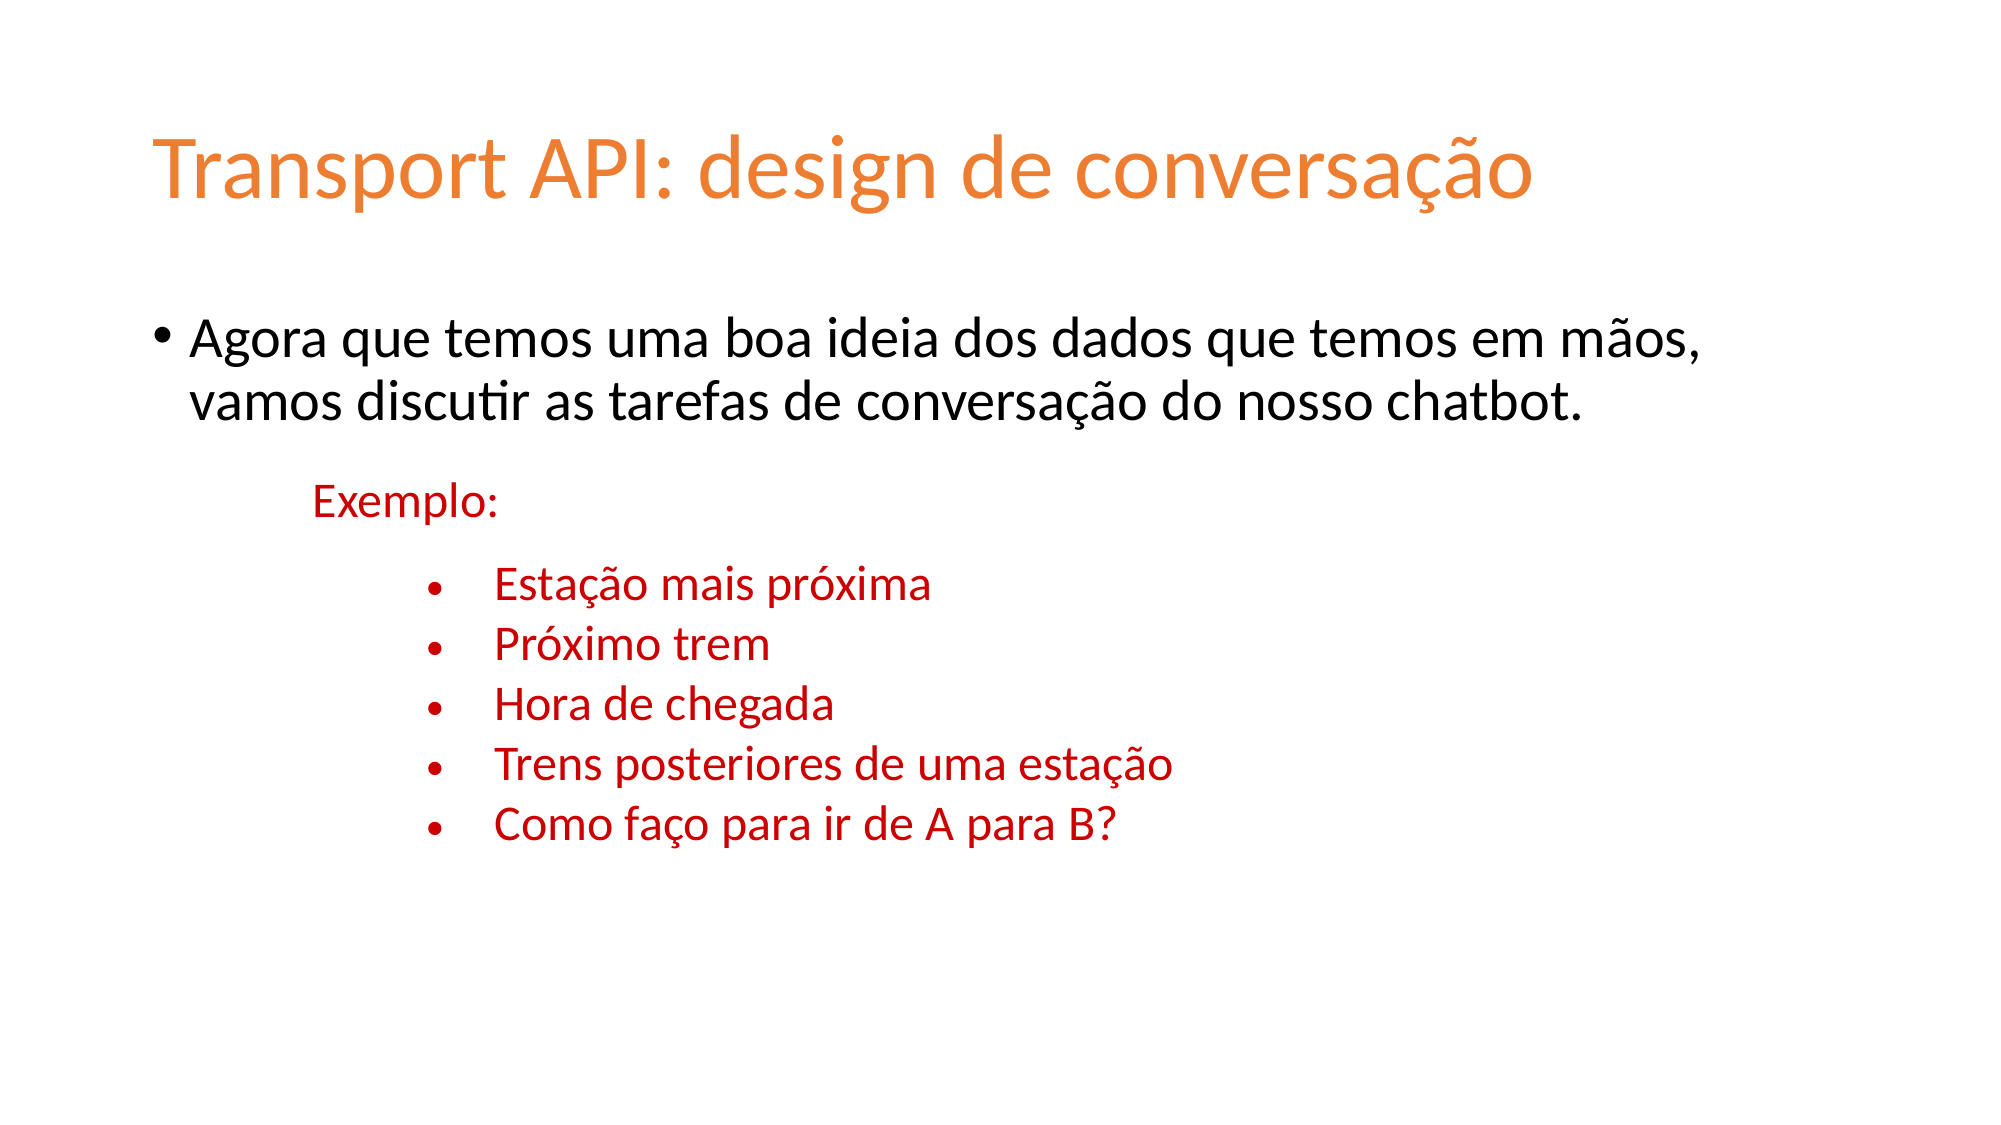

# Transport API: design de conversação
Agora que temos uma boa ideia dos dados que temos em mãos, vamos discutir as tarefas de conversação do nosso chatbot.
Exemplo:
Estação mais próxima
Próximo trem
Hora de chegada
Trens posteriores de uma estação
Como faço para ir de A para B?